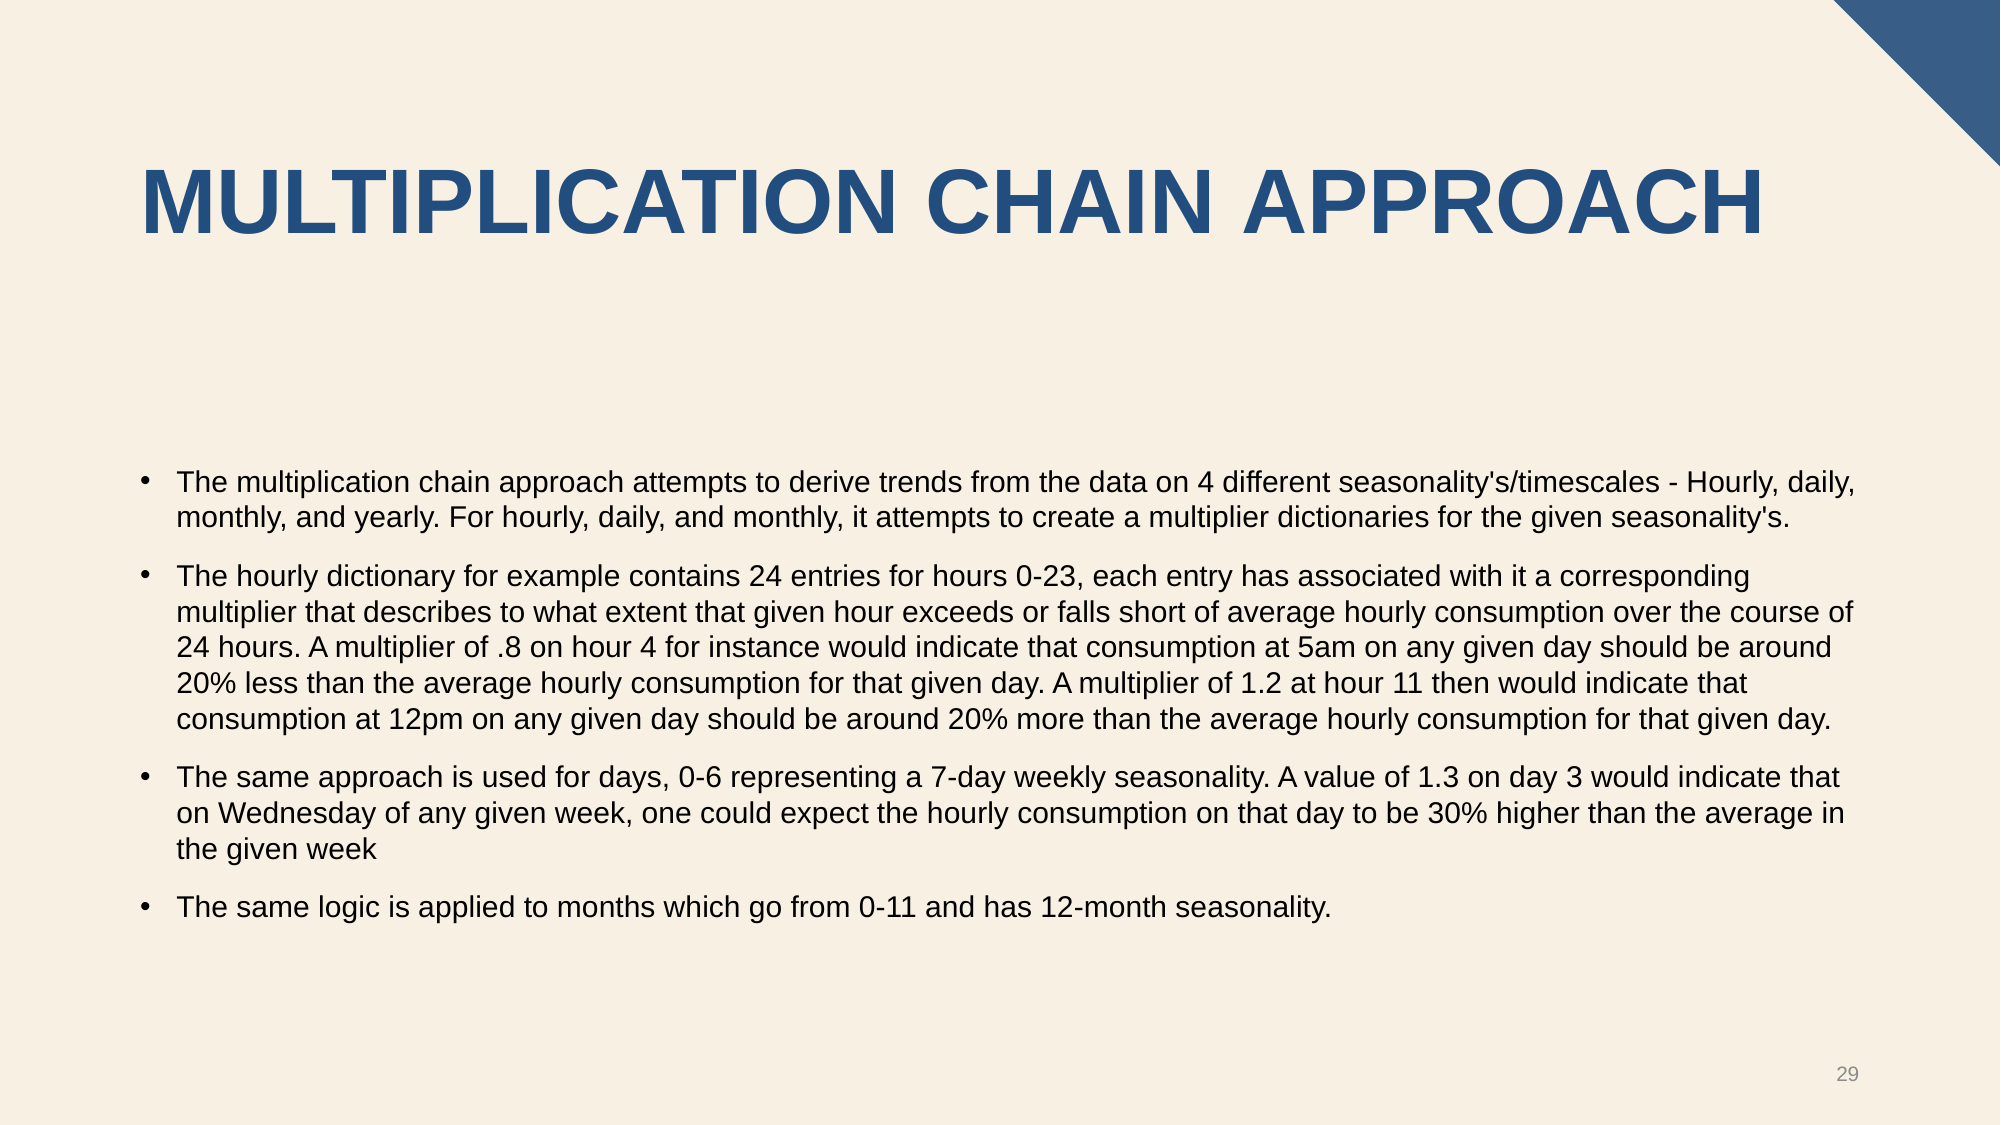

# Multiplication chain APPROACH

The multiplication chain approach attempts to derive trends from the data on 4 different seasonality's/timescales - Hourly, daily, monthly, and yearly. For hourly, daily, and monthly, it attempts to create a multiplier dictionaries for the given seasonality's.
The hourly dictionary for example contains 24 entries for hours 0-23, each entry has associated with it a corresponding multiplier that describes to what extent that given hour exceeds or falls short of average hourly consumption over the course of 24 hours. A multiplier of .8 on hour 4 for instance would indicate that consumption at 5am on any given day should be around 20% less than the average hourly consumption for that given day. A multiplier of 1.2 at hour 11 then would indicate that consumption at 12pm on any given day should be around 20% more than the average hourly consumption for that given day.
The same approach is used for days, 0-6 representing a 7-day weekly seasonality. A value of 1.3 on day 3 would indicate that on Wednesday of any given week, one could expect the hourly consumption on that day to be 30% higher than the average in the given week
The same logic is applied to months which go from 0-11 and has 12-month seasonality.

29